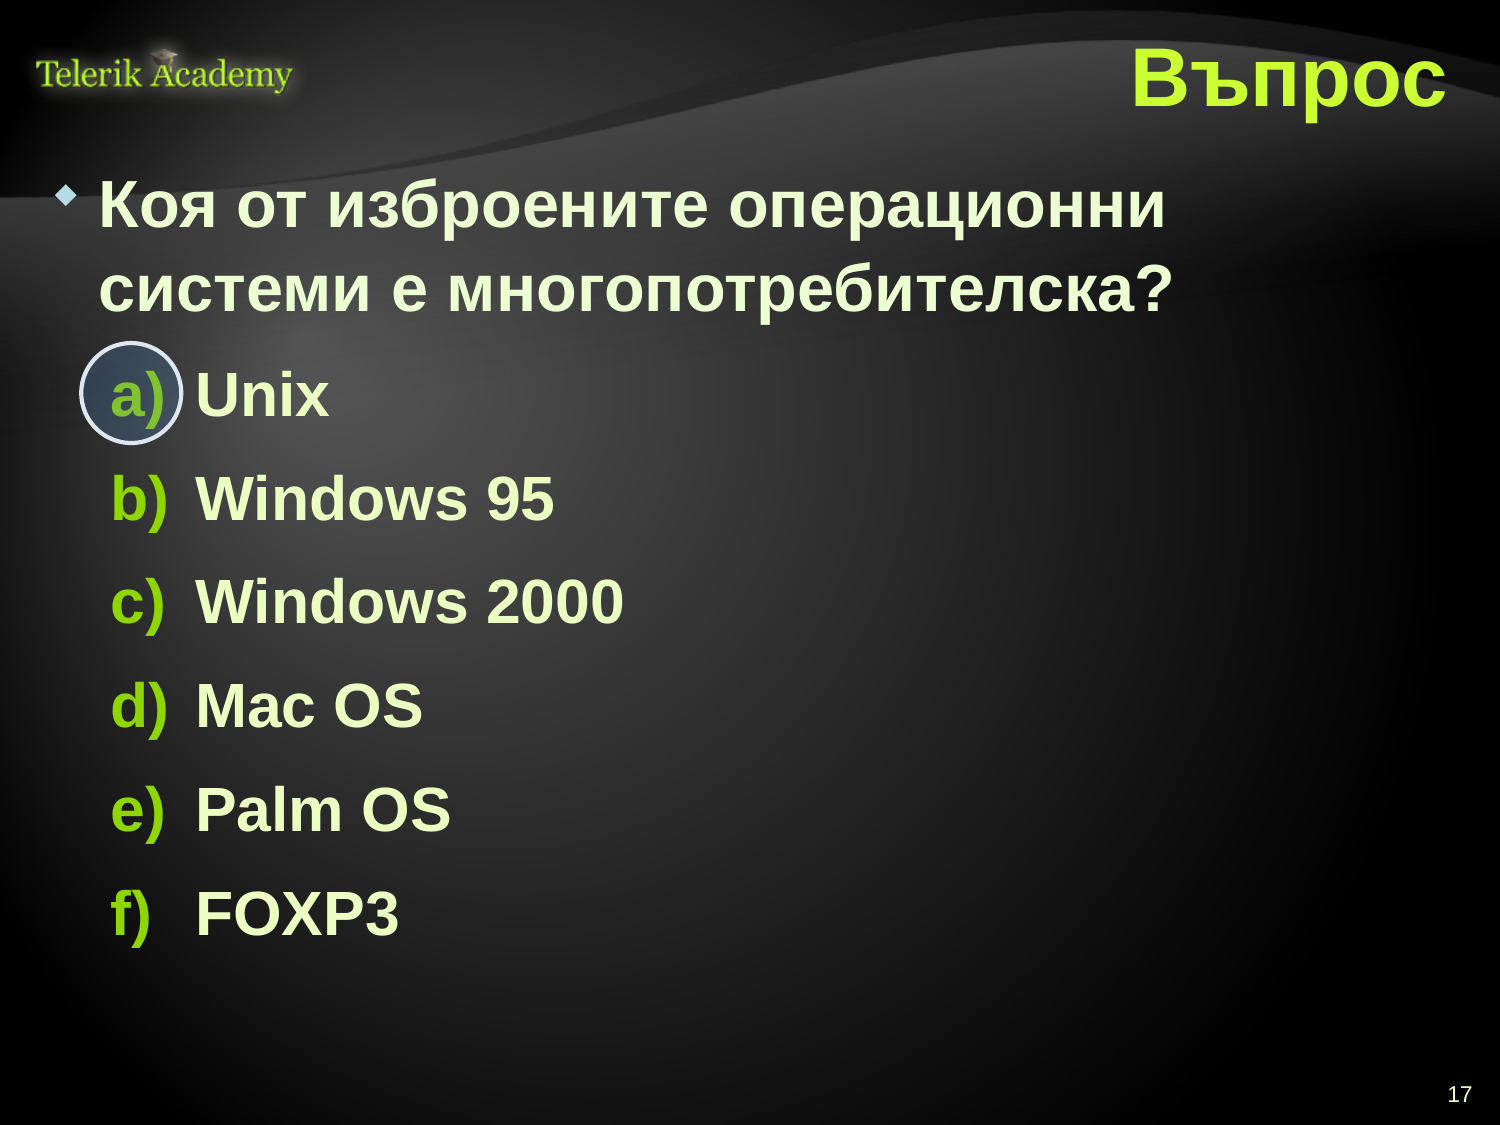

# Въпрос
Коя от изброените операционни системи е многопотребителска?
Unix
Windows 95
Windows 2000
Mac OS
Palm OS
FOXP3

17